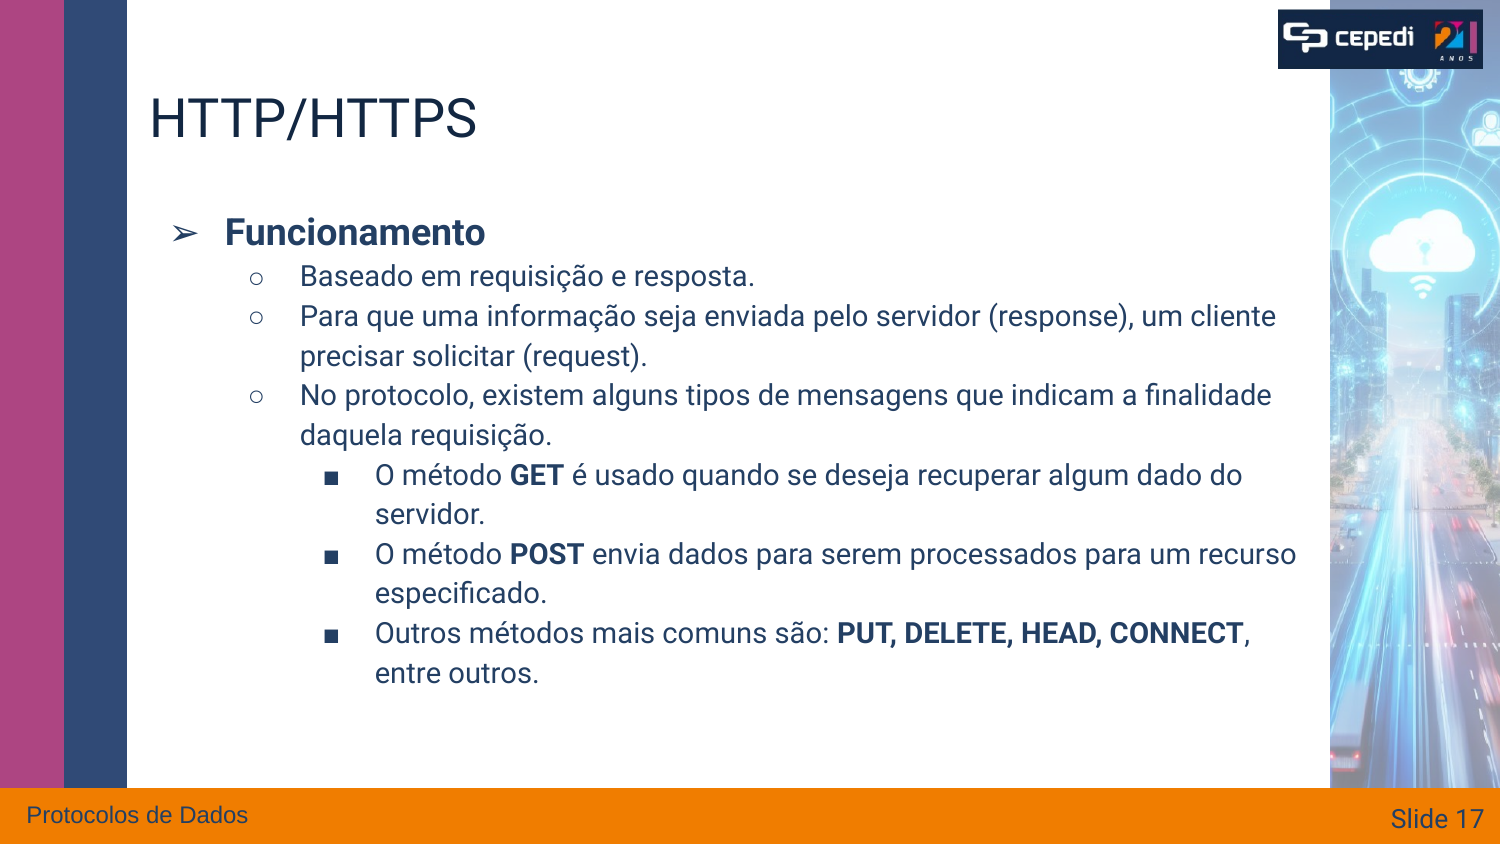

# HTTP/HTTPS
Funcionamento
Baseado em requisição e resposta.
Para que uma informação seja enviada pelo servidor (response), um cliente precisar solicitar (request).
No protocolo, existem alguns tipos de mensagens que indicam a finalidade daquela requisição.
O método GET é usado quando se deseja recuperar algum dado do servidor.
O método POST envia dados para serem processados para um recurso especificado.
Outros métodos mais comuns são: PUT, DELETE, HEAD, CONNECT, entre outros.

Protocolos de Dados
Slide 17